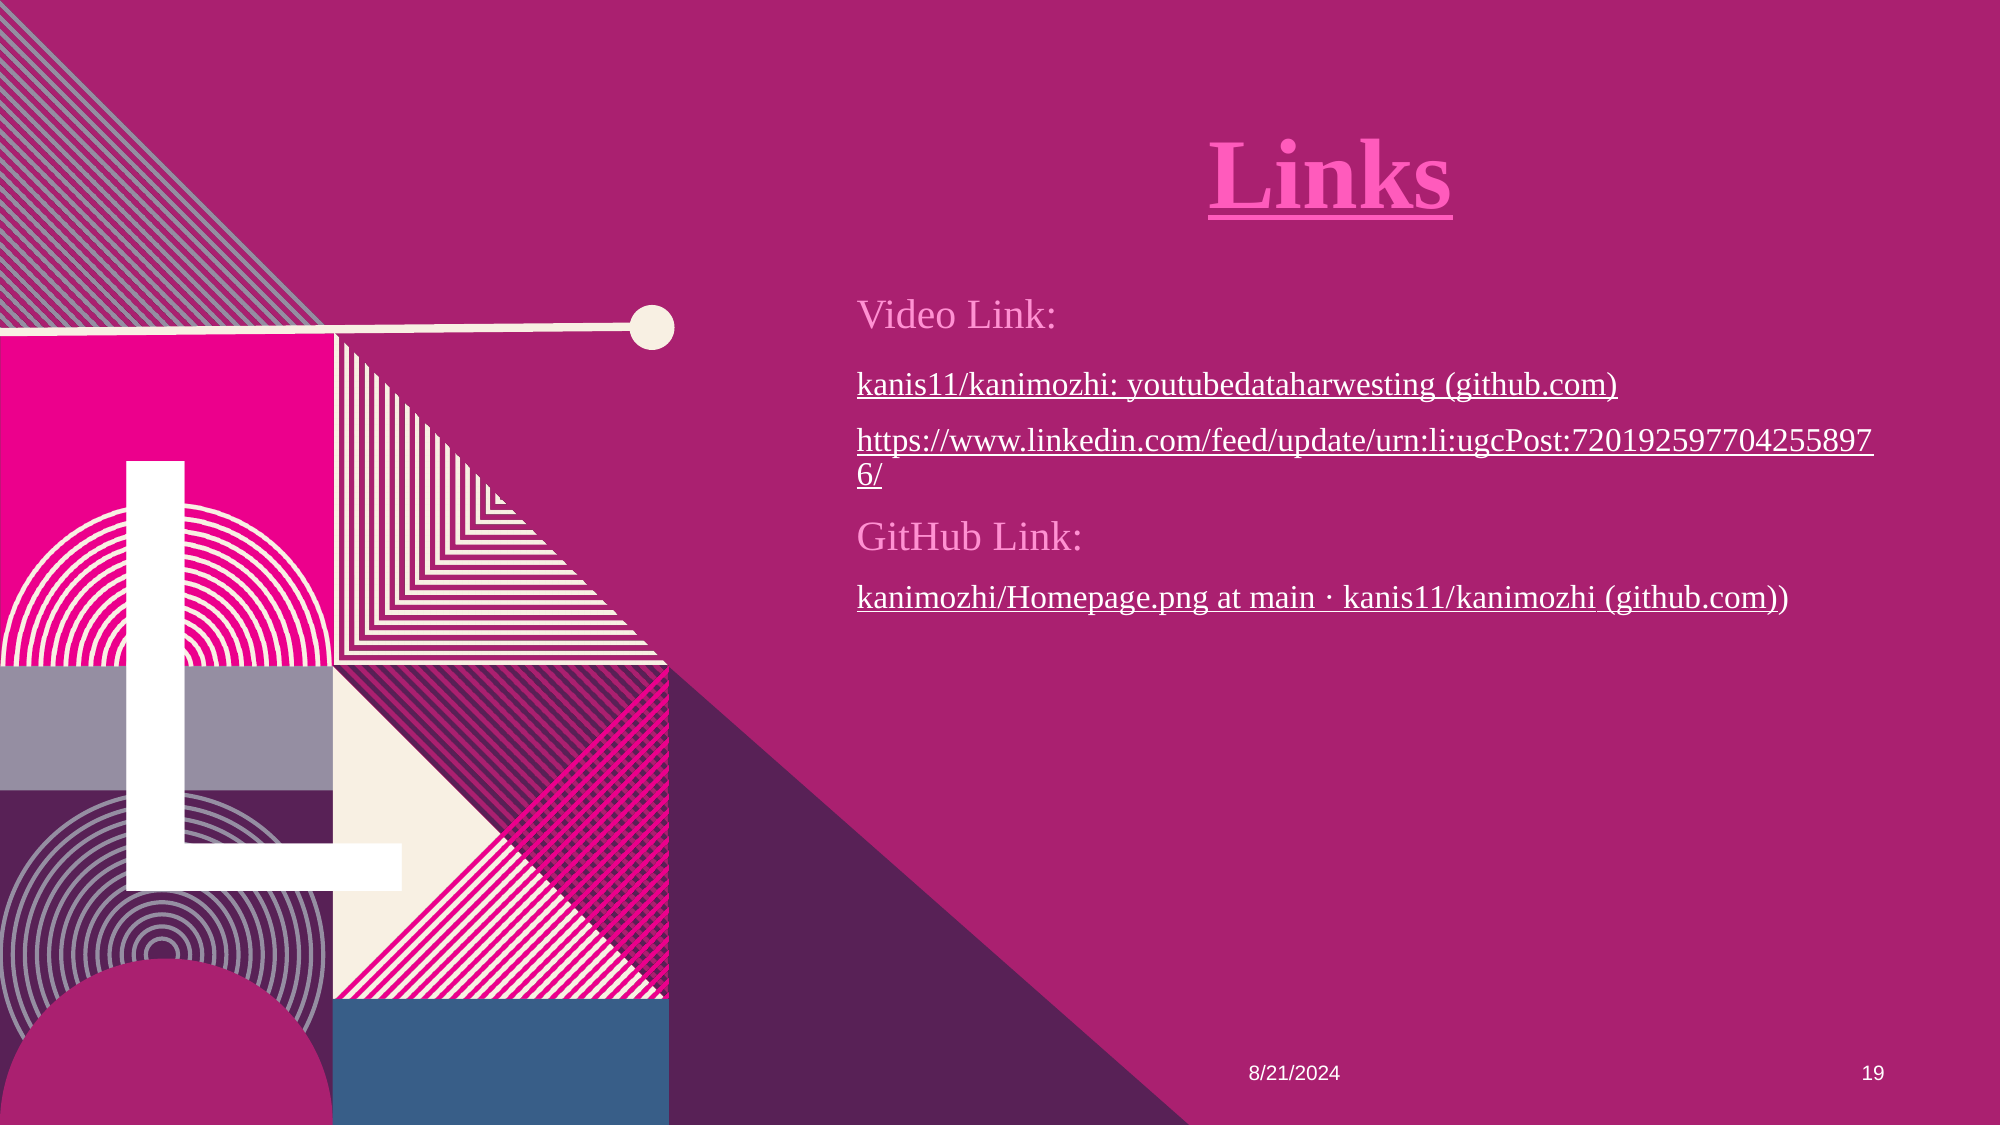

# Links
Video Link:
kanis11/kanimozhi: youtubedataharwesting (github.com)
https://www.linkedin.com/feed/update/urn:li:ugcPost:7201925977042558976/
GitHub Link:
kanimozhi/Homepage.png at main · kanis11/kanimozhi (github.com))

L
19
8/21/2024